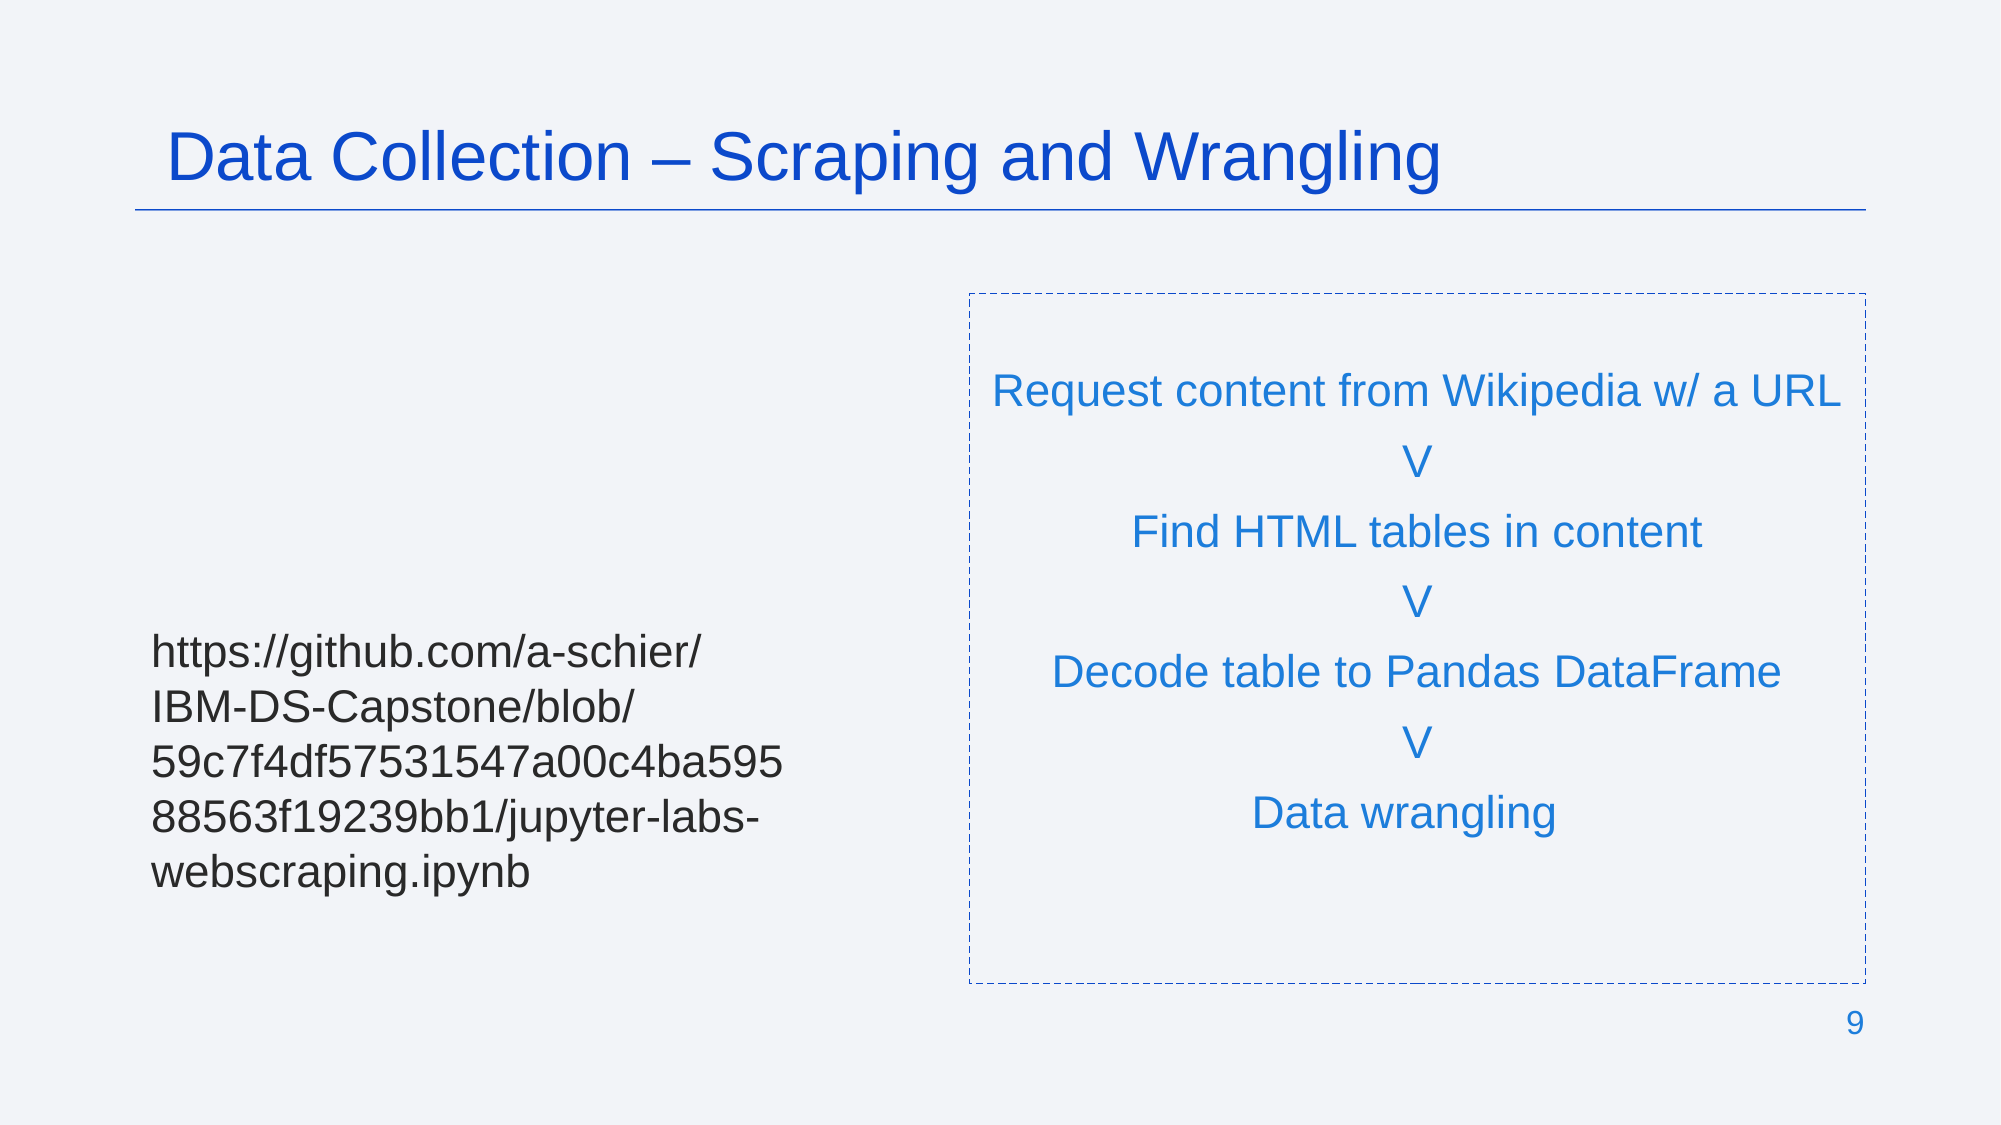

Data Collection – Scraping and Wrangling

https://github.com/a-schier/IBM-DS-Capstone/blob/59c7f4df57531547a00c4ba59588563f19239bb1/jupyter-labs-webscraping.ipynb

Request content from Wikipedia w/ a URL
V
Find HTML tables in content
V
Decode table to Pandas DataFrame
V
Data wrangling
# 9